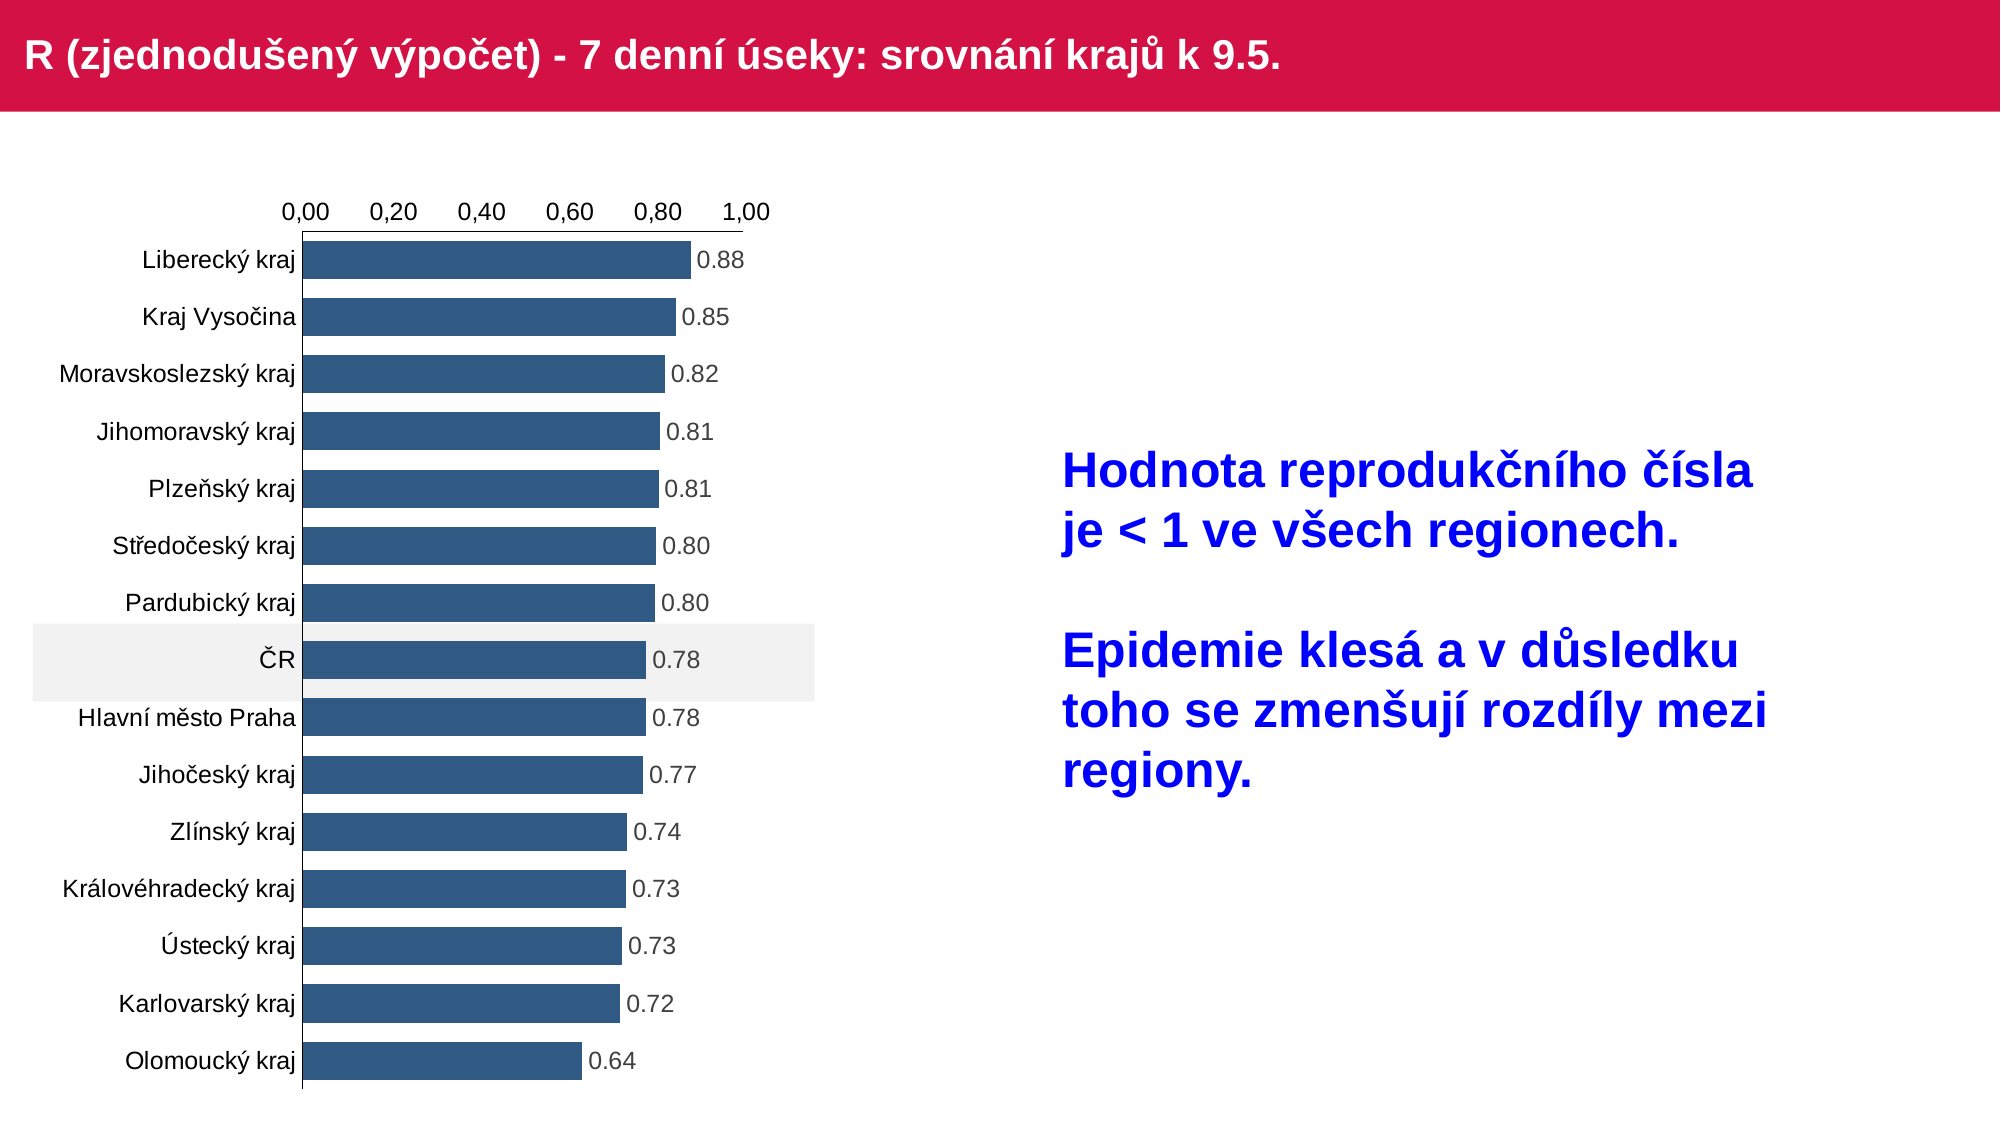

# R (zjednodušený výpočet) - 7 denní úseky: srovnání krajů k 9.5.

### Chart

| Category | Series 3 |
|---|---|
| Liberecký kraj | 0.881209503239 |
| Kraj Vysočina | 0.847285067873 |
| Moravskoslezský kraj | 0.822314049586 |
| Jihomoravský kraj | 0.811824539097 |
| Plzeňský kraj | 0.807947019867 |
| Středočeský kraj | 0.803344481605 |
| Pardubický kraj | 0.80073800738 |
| ČR | 0.780623528572 |
| Hlavní město Praha | 0.779874213836 |
| Jihočeský kraj | 0.773155416012 |
| Zlínský kraj | 0.737339055793 |
| Královéhradecký kraj | 0.734545454545 |
| Ústecký kraj | 0.72536687631 |
| Karlovarský kraj | 0.721428571428 |
| Olomoucký kraj | 0.635294117647 |
Hodnota reprodukčního čísla je < 1 ve všech regionech.

Epidemie klesá a v důsledku toho se zmenšují rozdíly mezi regiony.